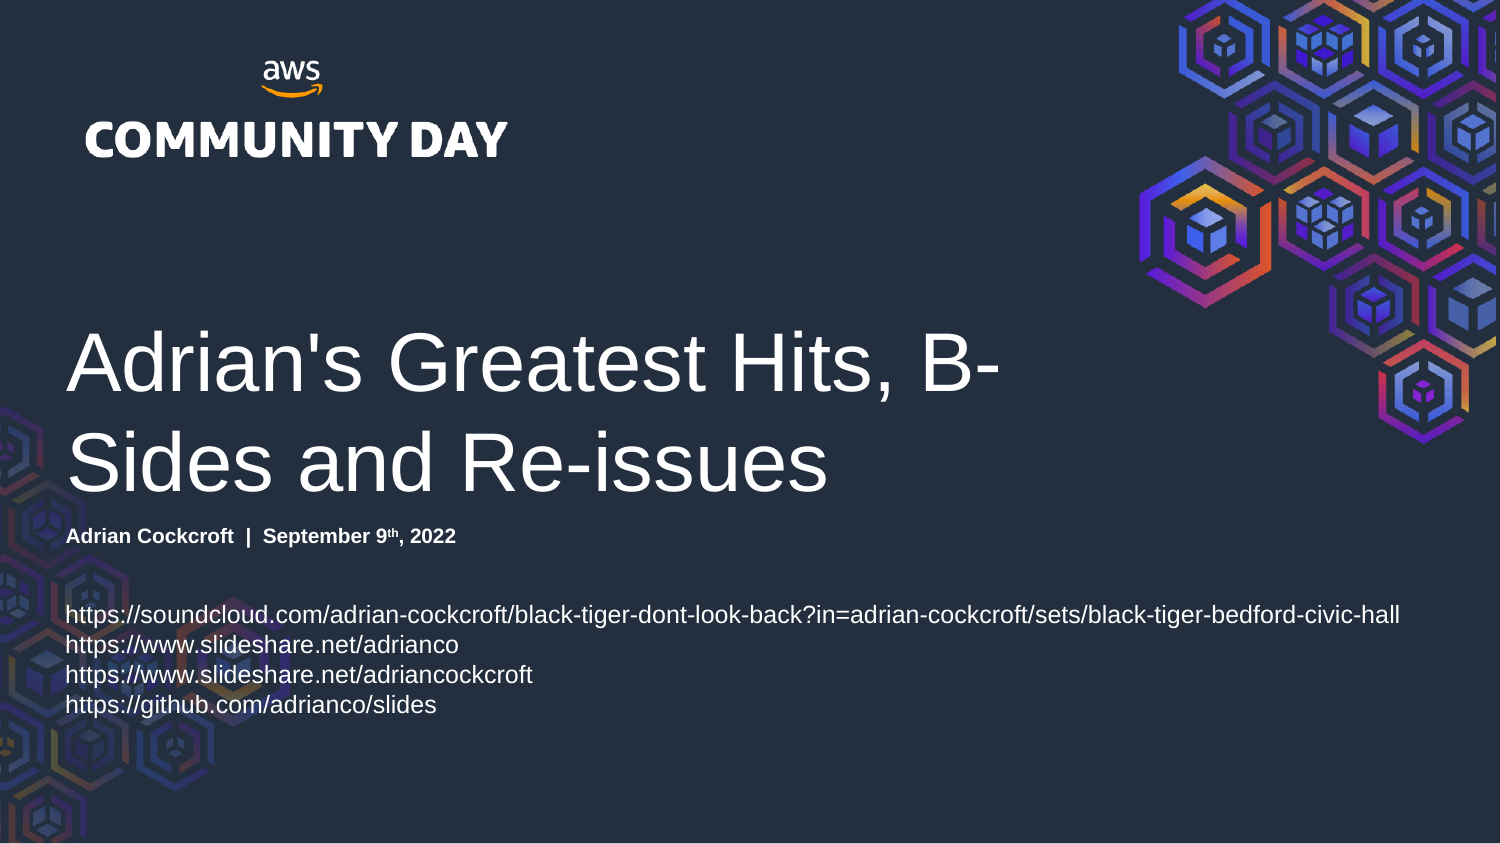

Adrian's Greatest Hits, B-Sides and Re-issues
Adrian Cockcroft  |  September 9th, 2022
https://soundcloud.com/adrian-cockcroft/black-tiger-dont-look-back?in=adrian-cockcroft/sets/black-tiger-bedford-civic-hall
https://www.slideshare.net/adrianco
https://www.slideshare.net/adriancockcroft
https://github.com/adrianco/slides